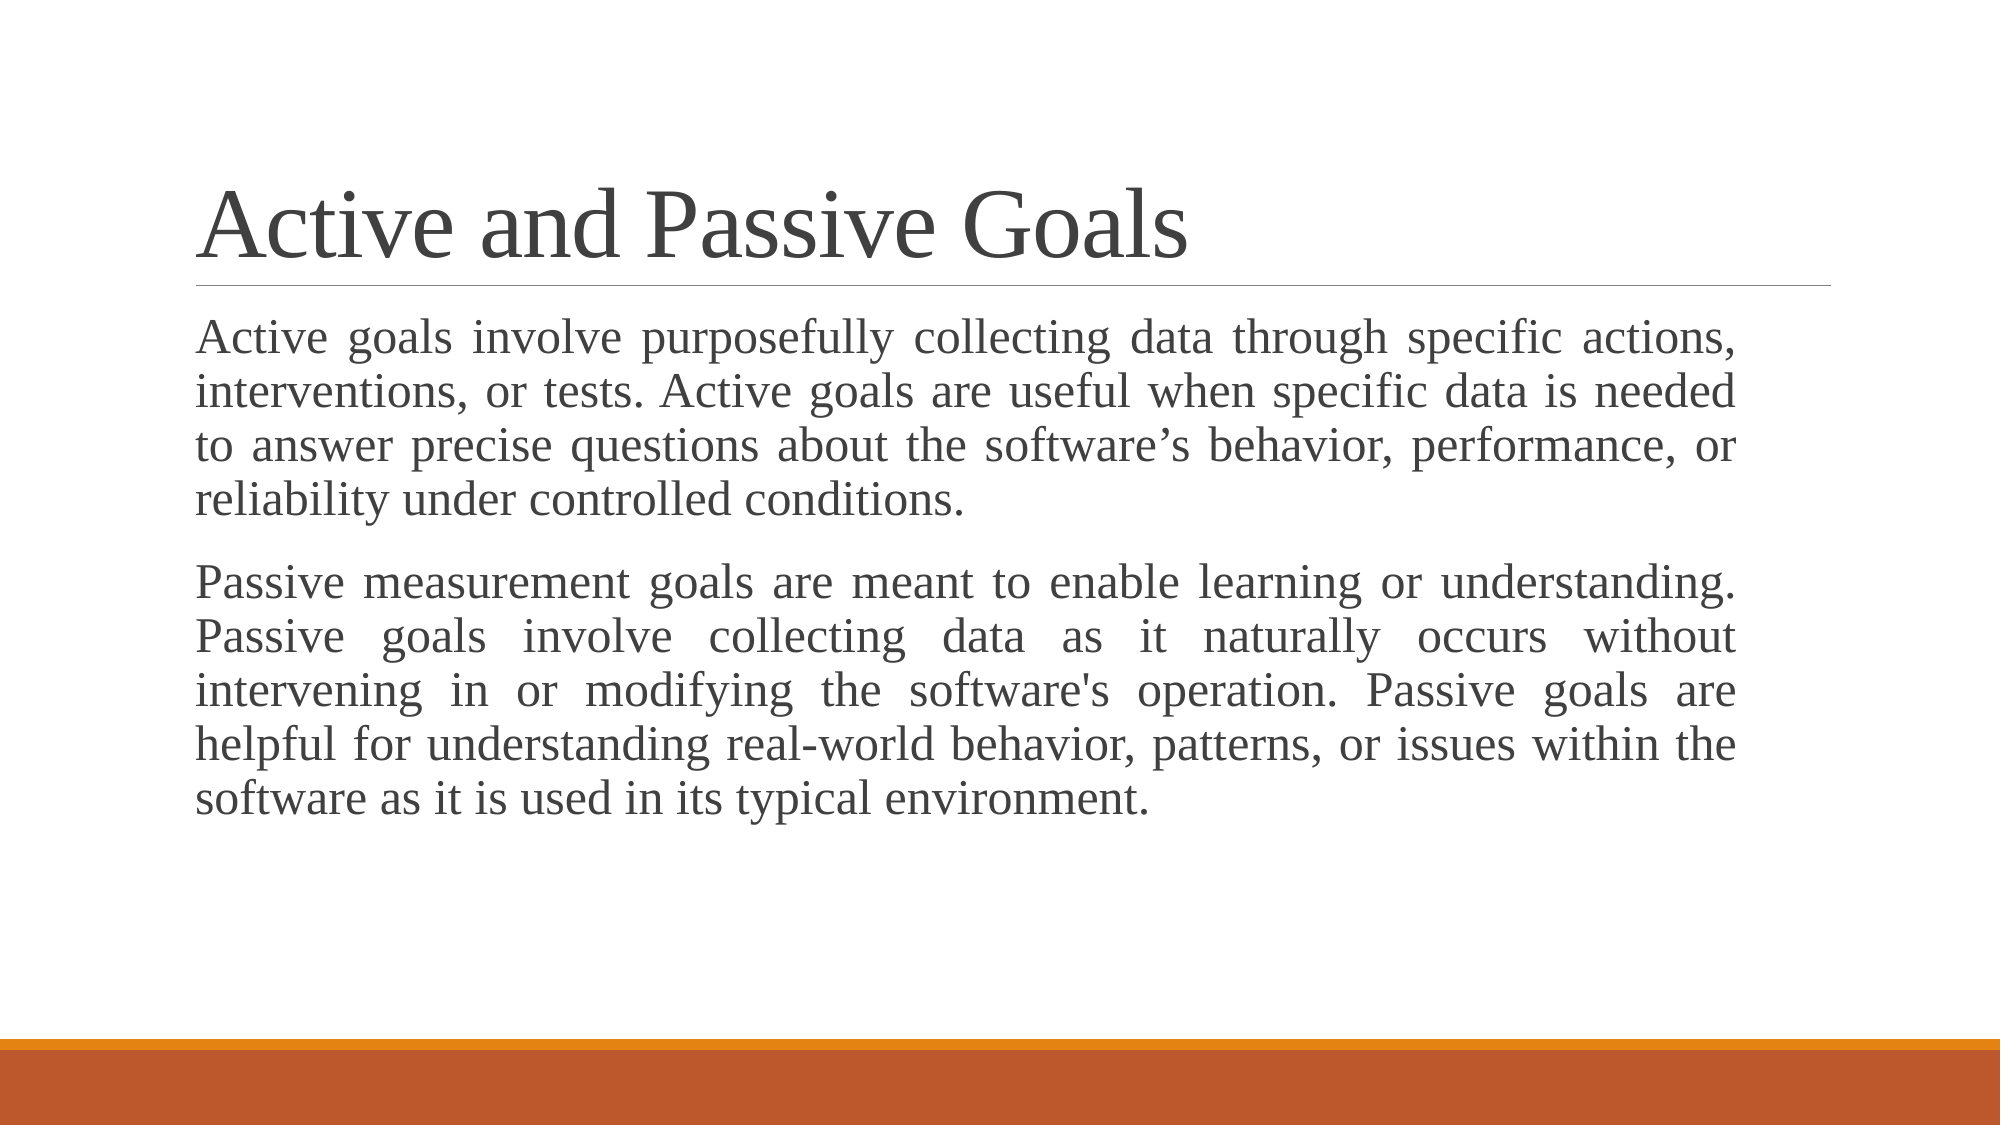

# Active and Passive Goals
Active goals involve purposefully collecting data through specific actions, interventions, or tests. Active goals are useful when specific data is needed to answer precise questions about the software’s behavior, performance, or reliability under controlled conditions.
Passive measurement goals are meant to enable learning or understanding. Passive goals involve collecting data as it naturally occurs without intervening in or modifying the software's operation. Passive goals are helpful for understanding real-world behavior, patterns, or issues within the software as it is used in its typical environment.

11